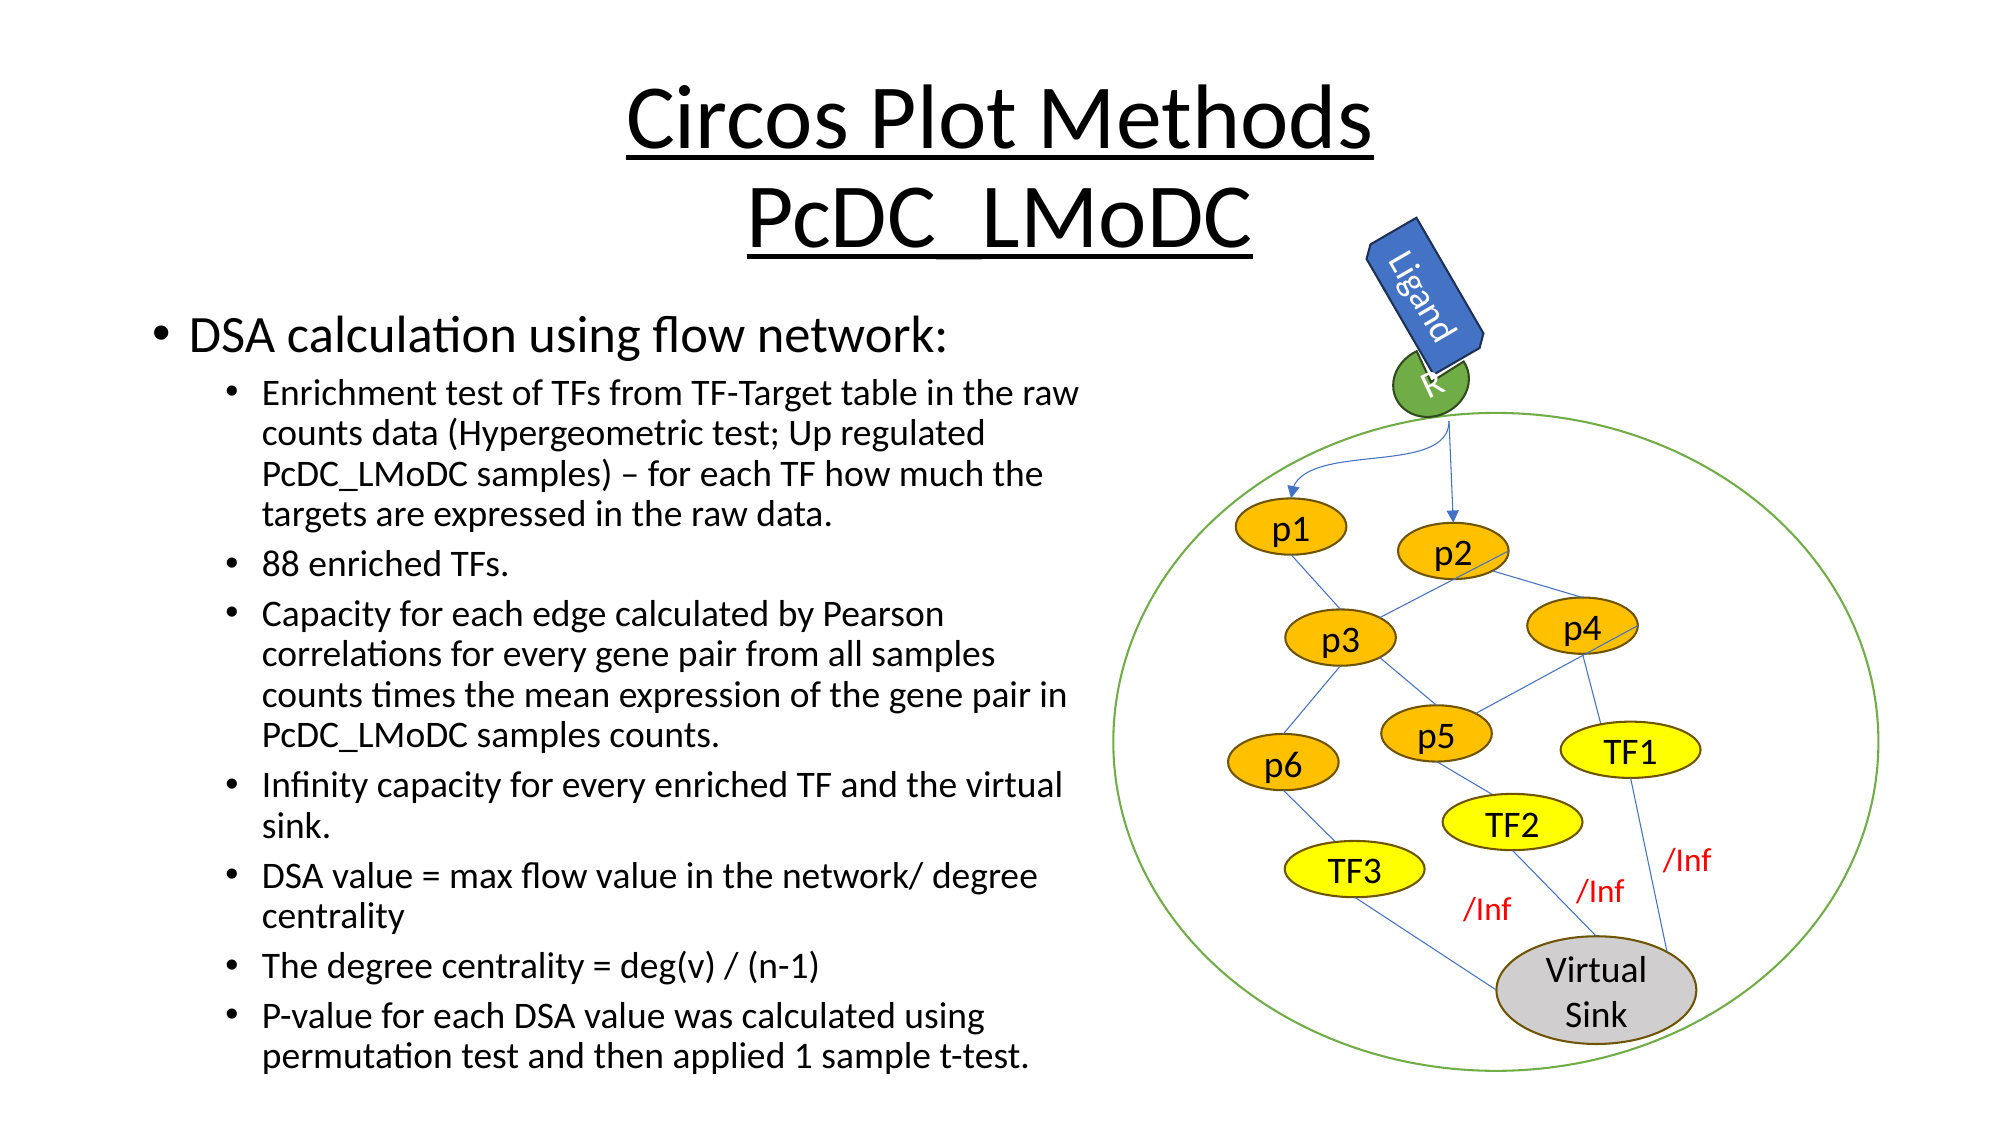

# Circos Plot Methods PcDC_LMoDC
Ligand
DSA calculation using flow network:
Enrichment test of TFs from TF-Target table in the raw counts data (Hypergeometric test; Up regulated PcDC_LMoDC samples) – for each TF how much the targets are expressed in the raw data.
88 enriched TFs.
Capacity for each edge calculated by Pearson correlations for every gene pair from all samples counts times the mean expression of the gene pair in PcDC_LMoDC samples counts.
Infinity capacity for every enriched TF and the virtual sink.
DSA value = max flow value in the network/ degree centrality
The degree centrality = deg(v) / (n-1)
P-value for each DSA value was calculated using permutation test and then applied 1 sample t-test.

R

p1
p2
p4
p3
p5
TF1
p6
TF2
/Inf
TF3
/Inf
/Inf
Virtual Sink